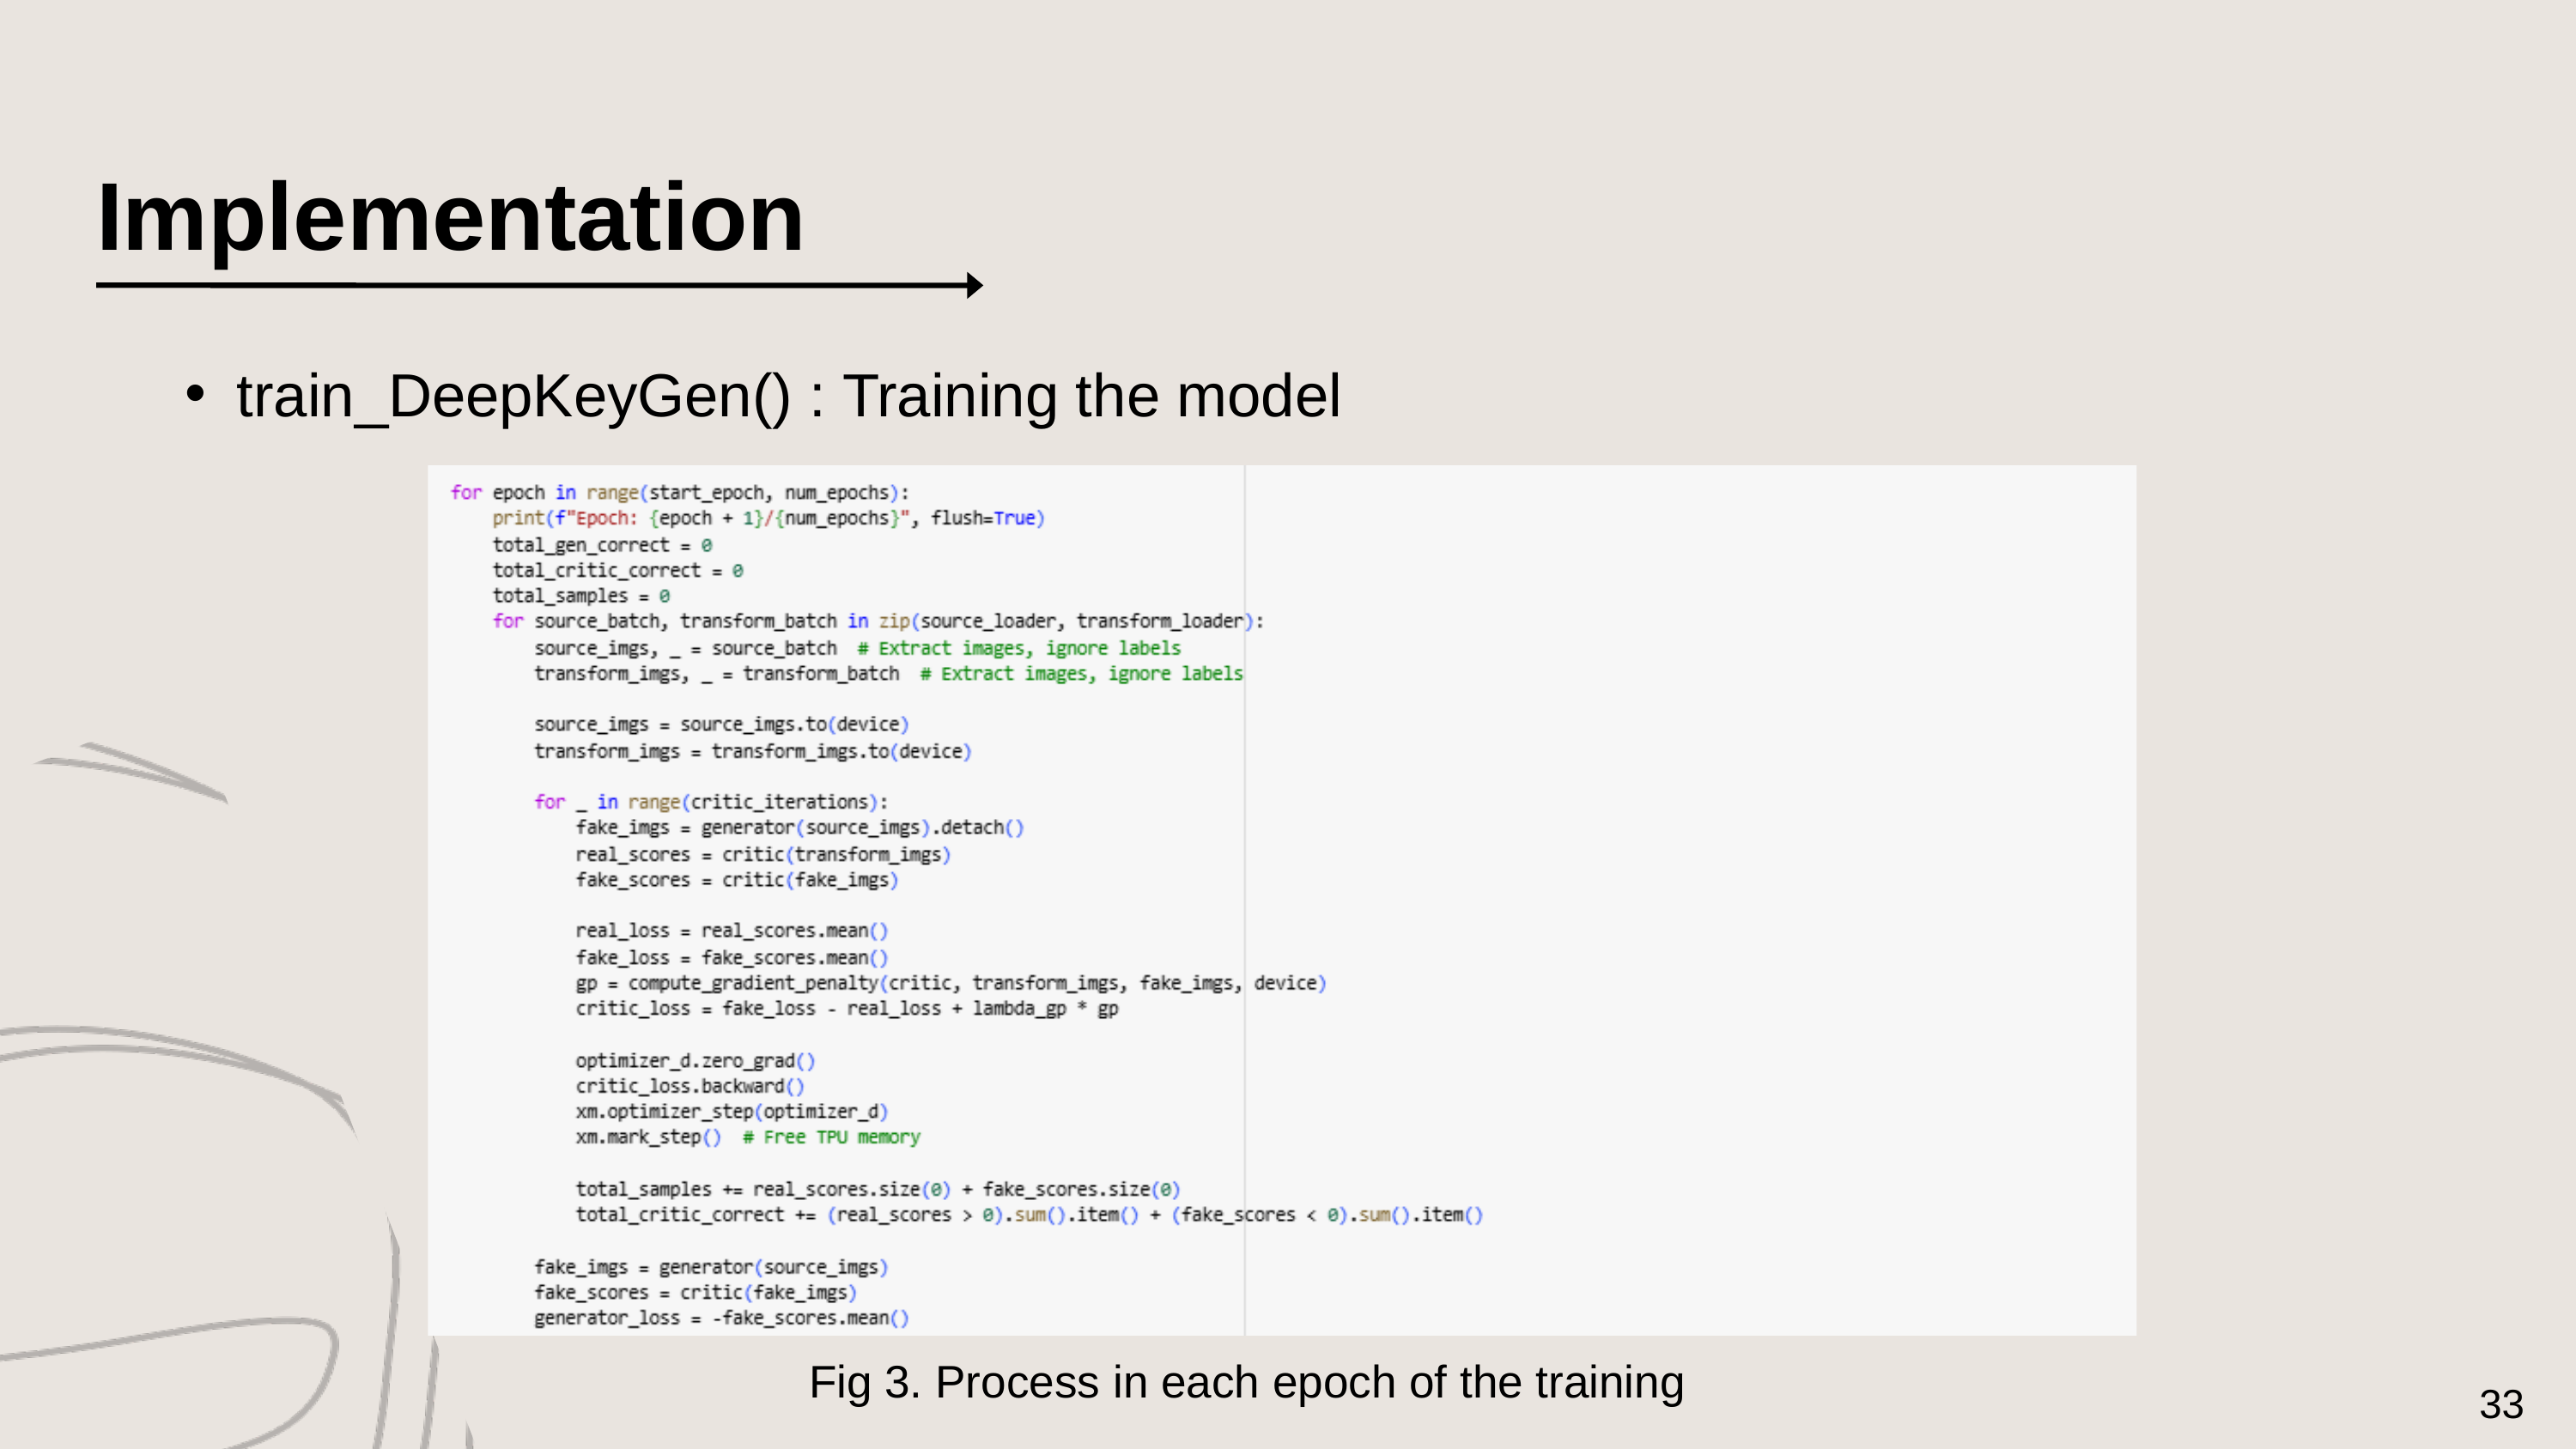

Implementation

train_DeepKeyGen() : Training the model

Fig 3. Process in each epoch of the training
33